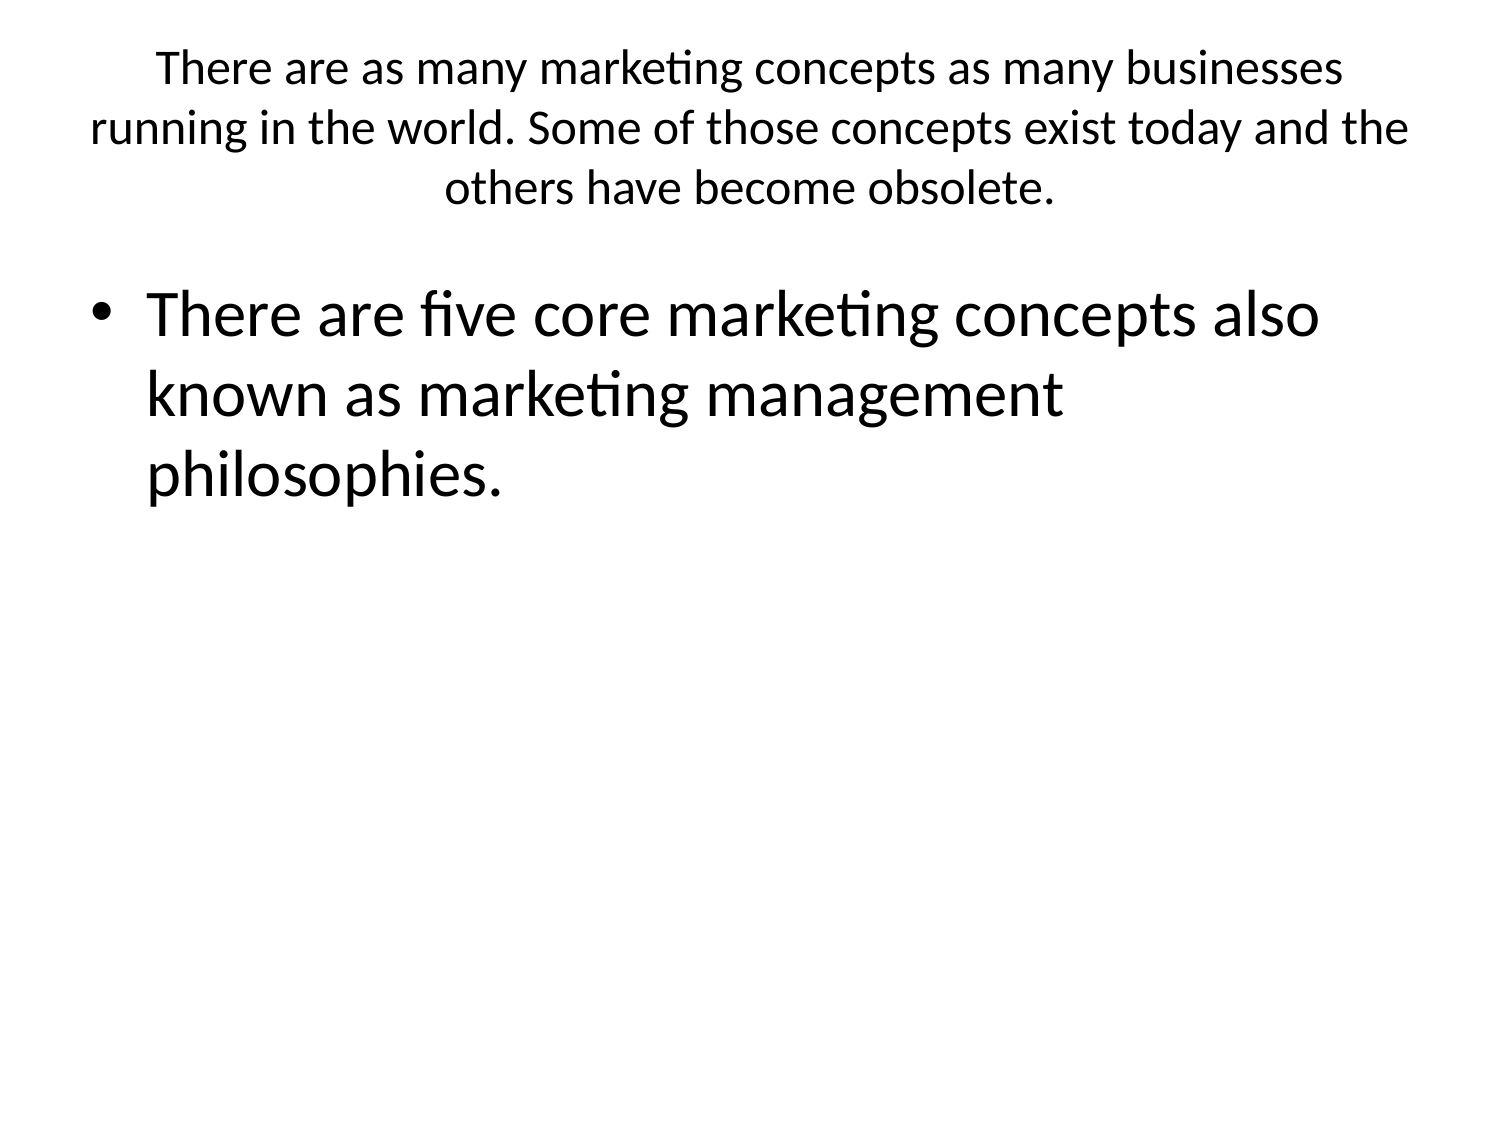

# There are as many marketing concepts as many businesses running in the world. Some of those concepts exist today and the others have become obsolete.
There are five core marketing concepts also known as marketing management philosophies.